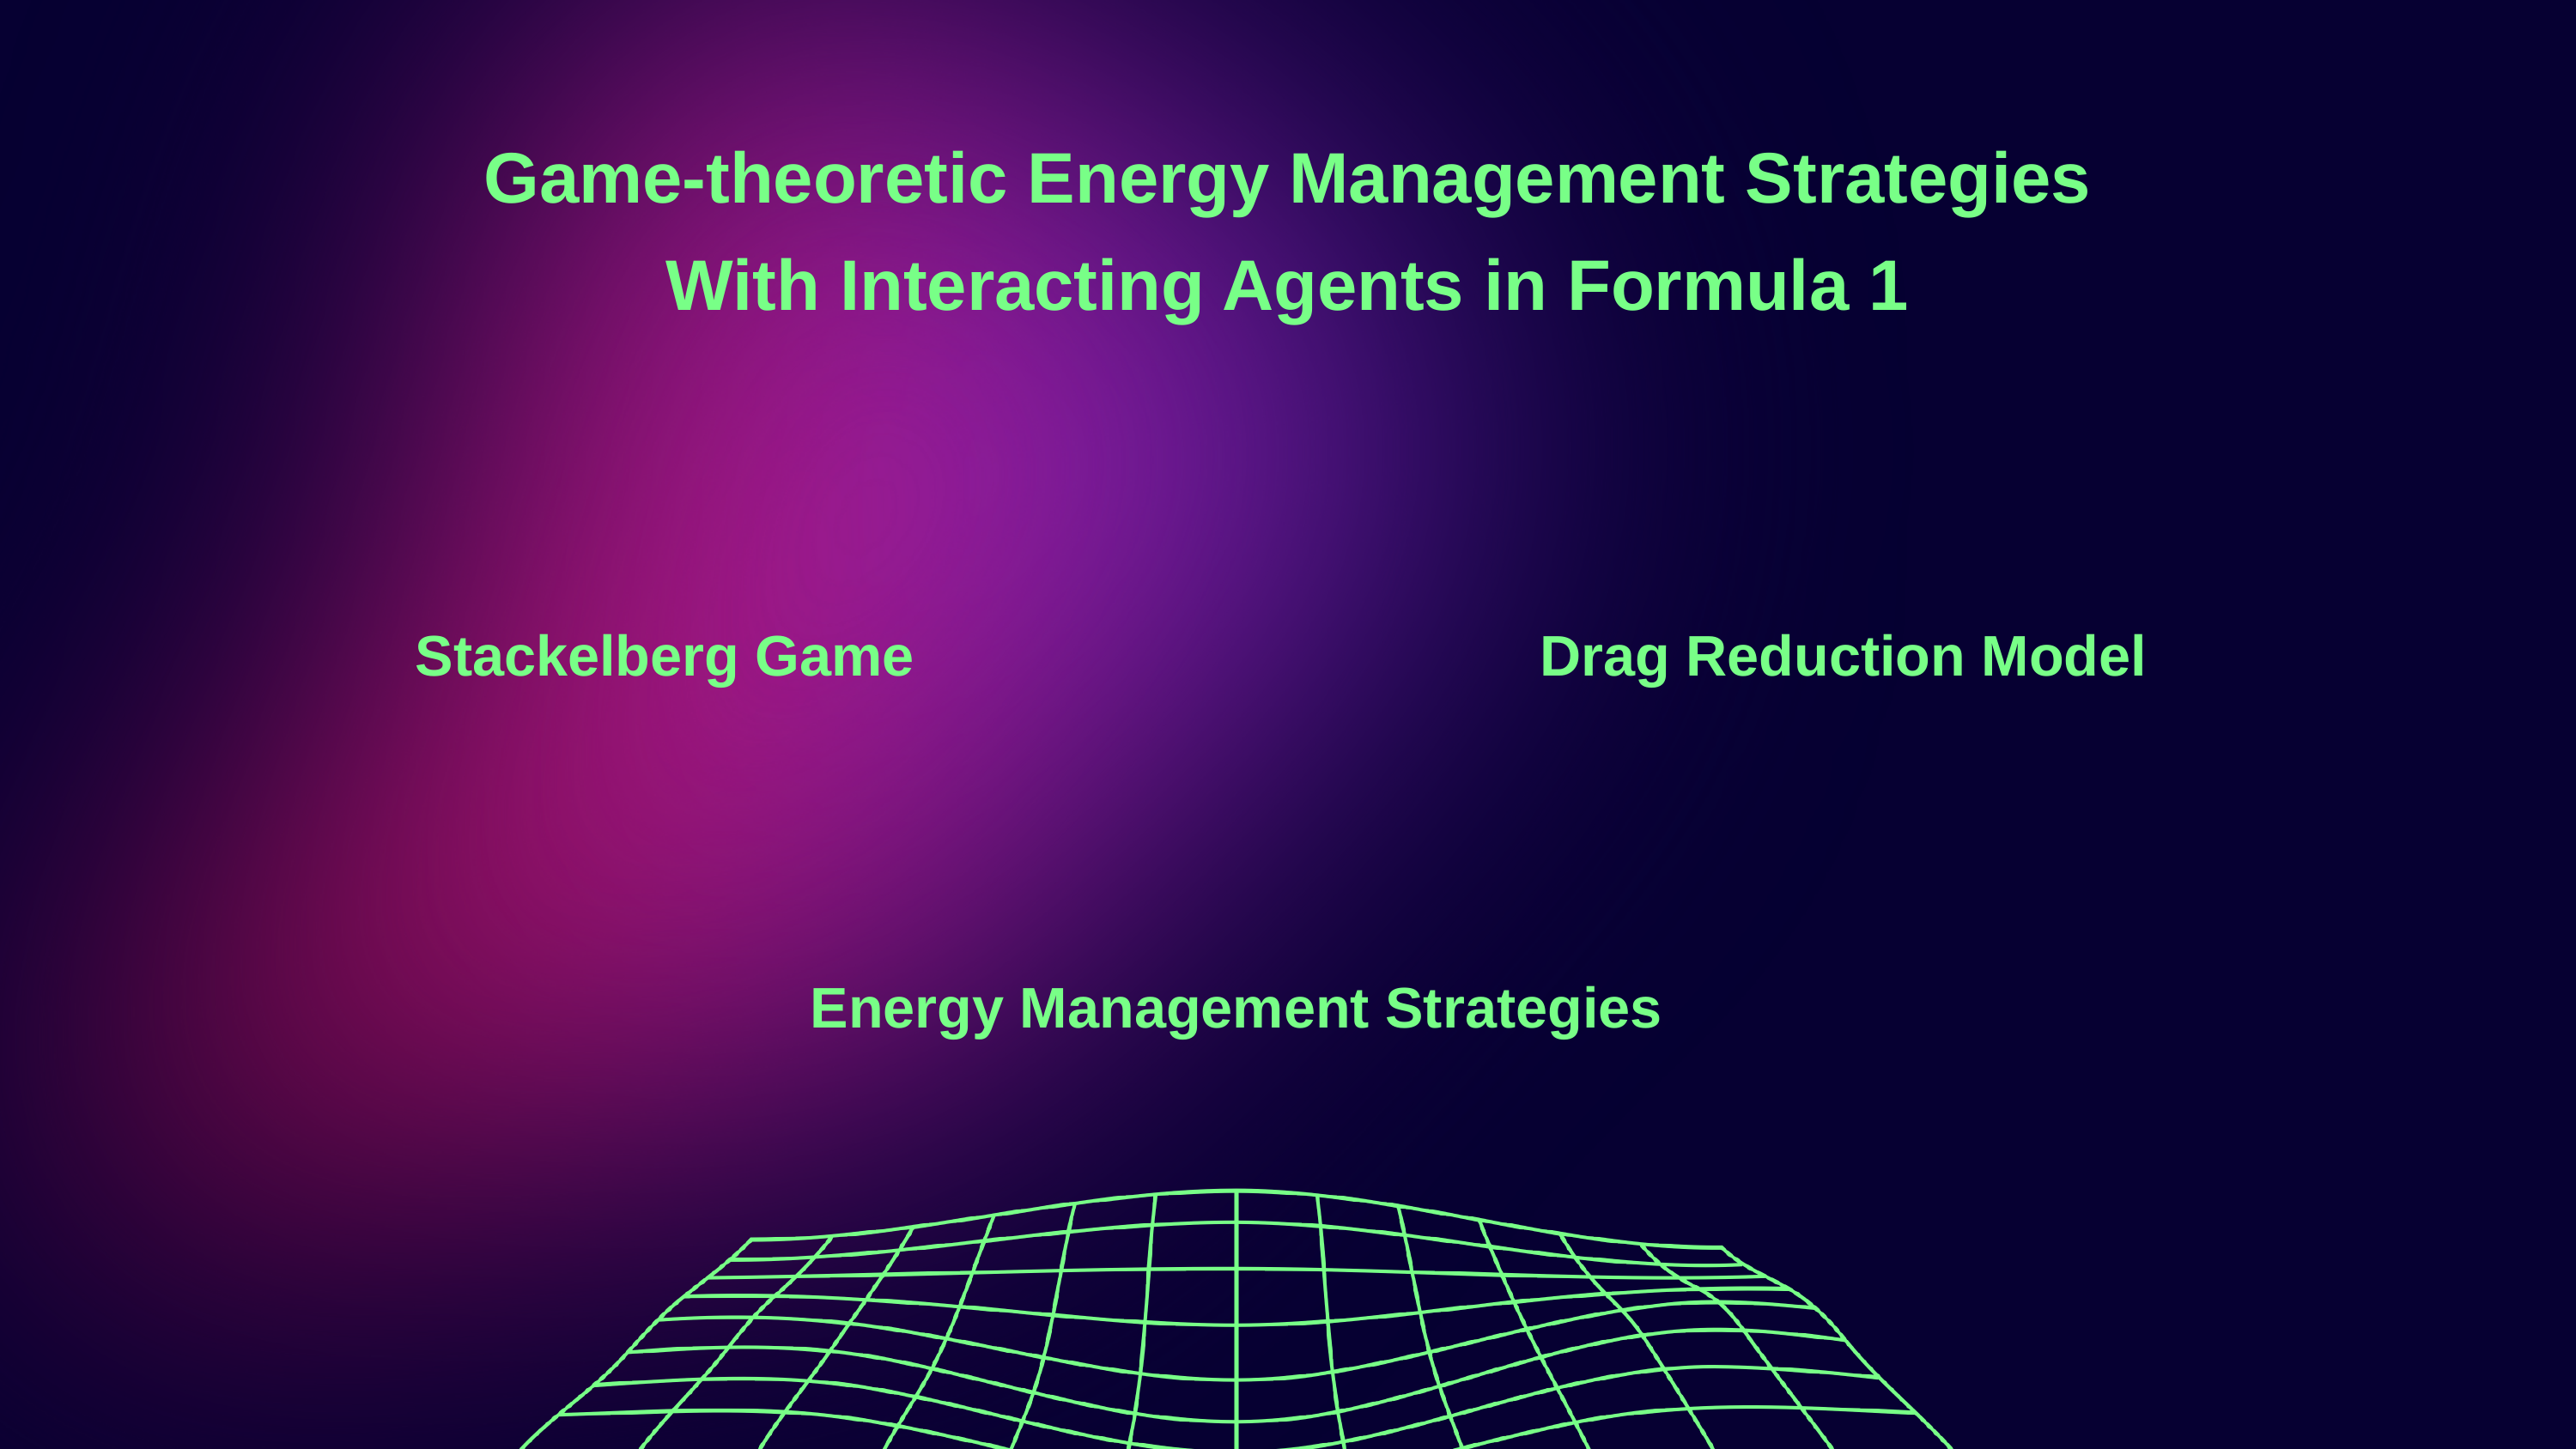

Game-theoretic Energy Management Strategies
With Interacting Agents in Formula 1
Stackelberg Game
Drag Reduction Model
Energy Management Strategies